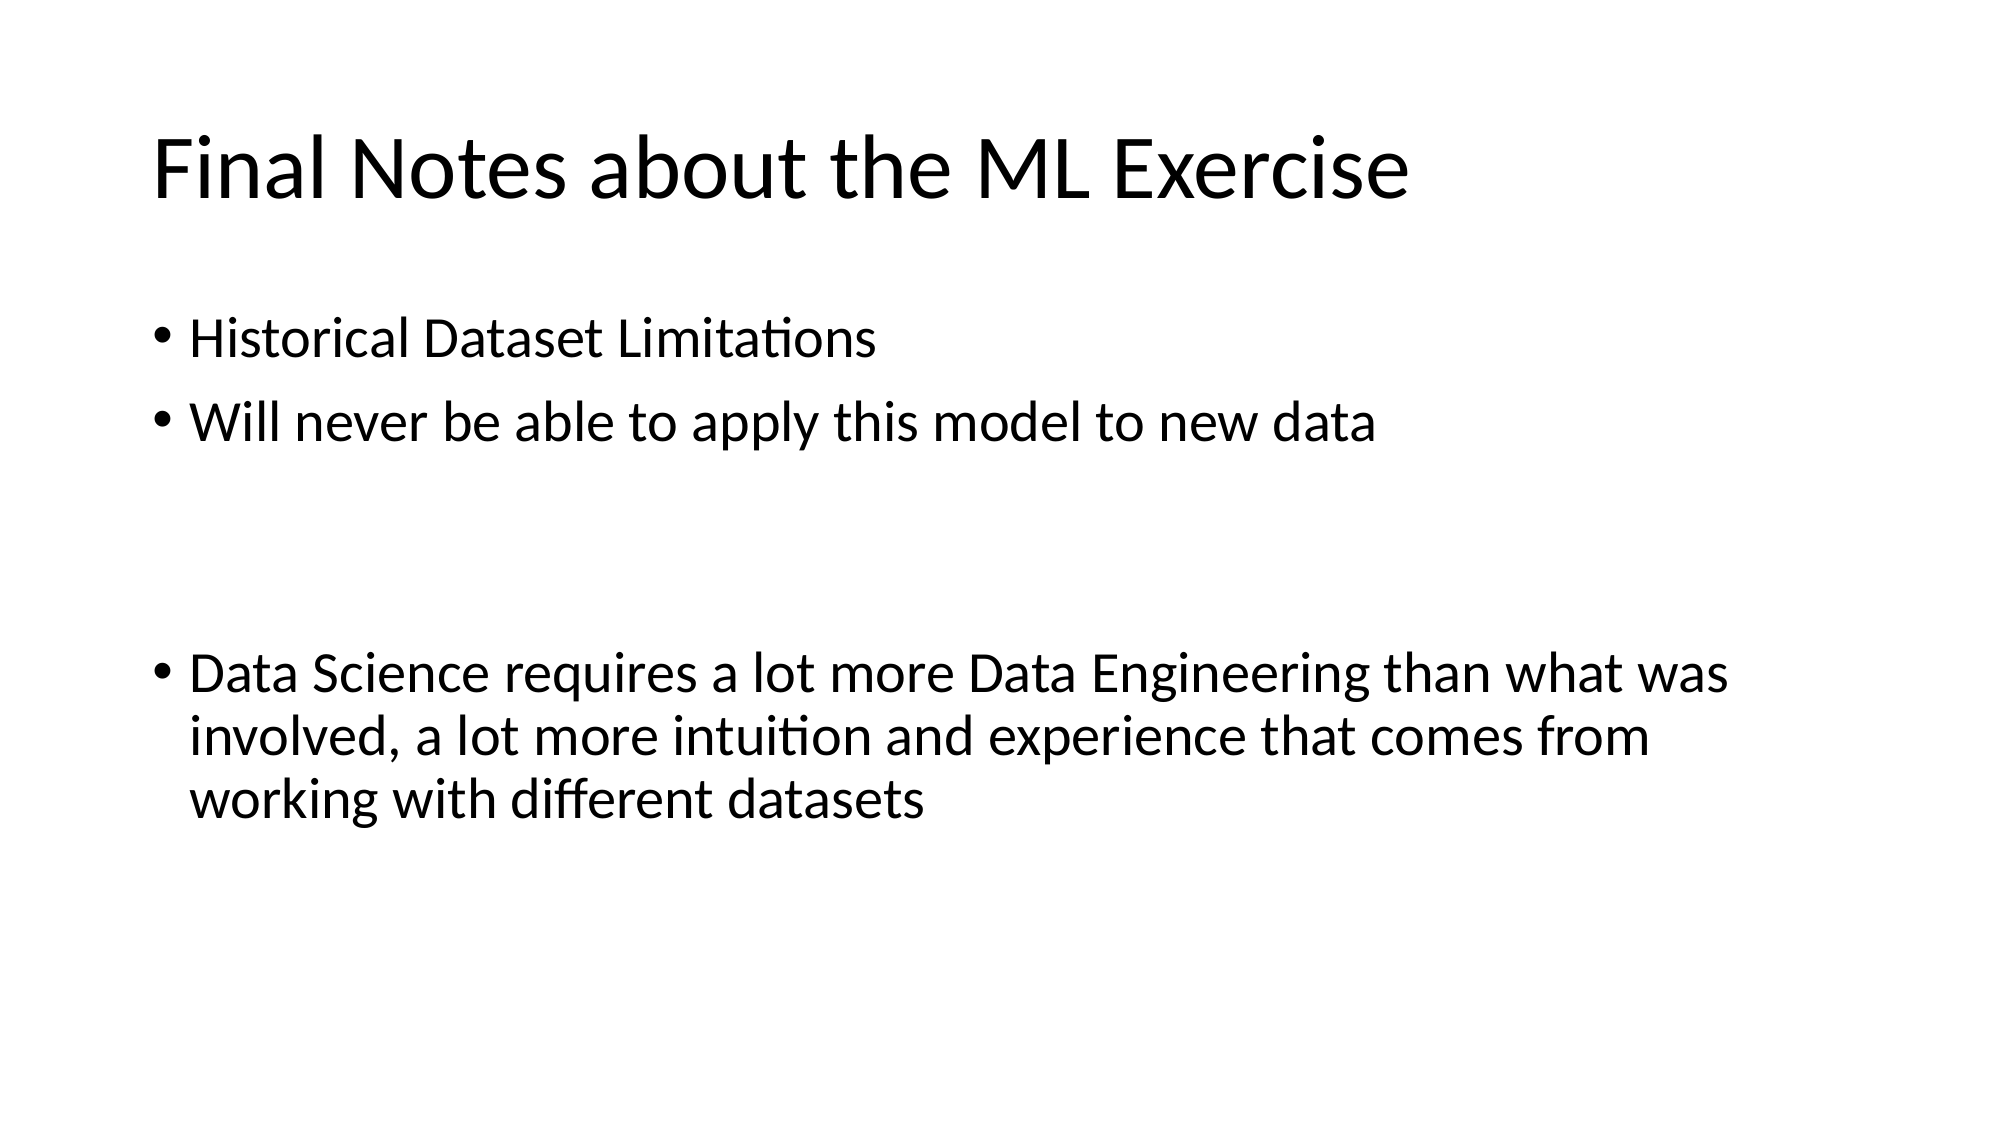

# Final Notes about the ML Exercise
Historical Dataset Limitations
Will never be able to apply this model to new data

Data Science requires a lot more Data Engineering than what was involved, a lot more intuition and experience that comes from working with different datasets